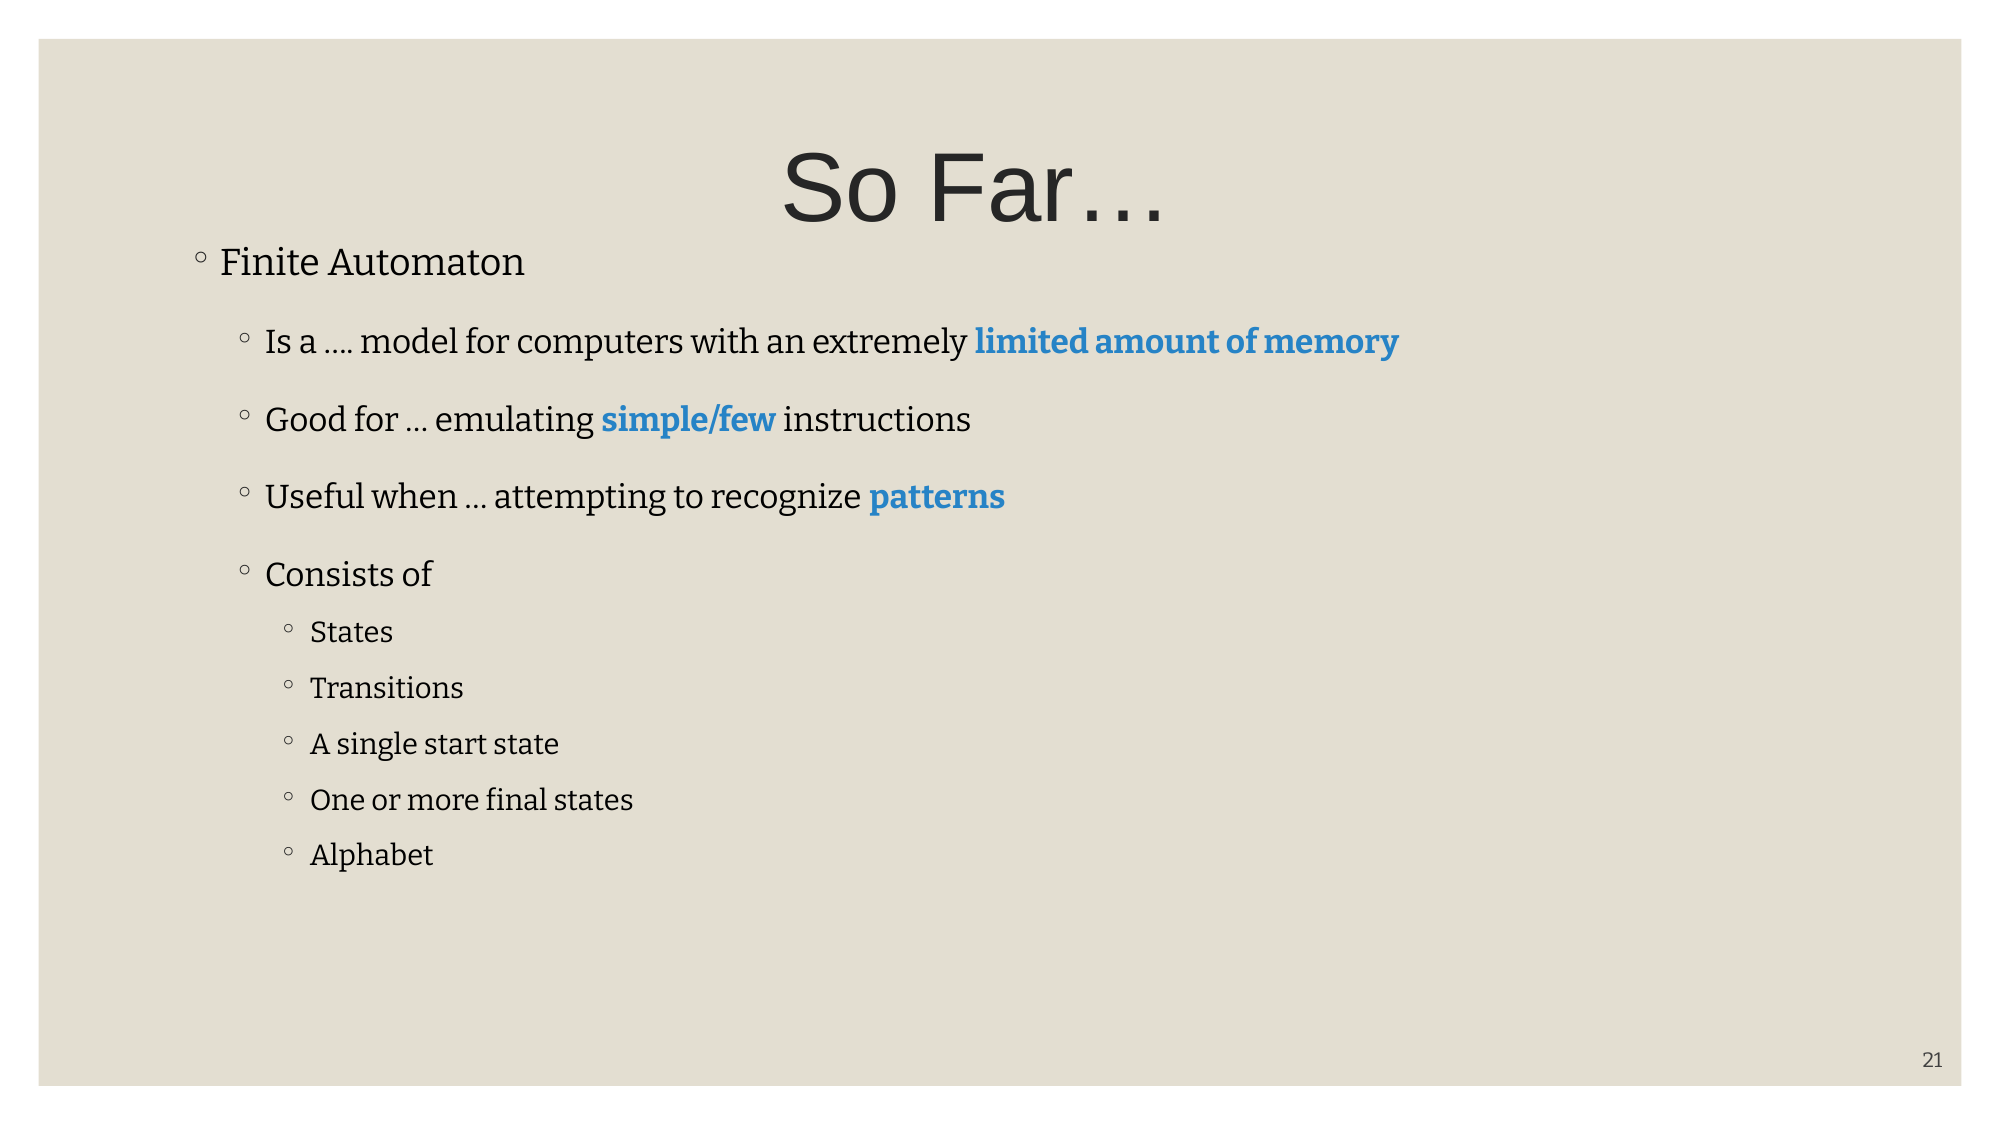

# So Far…
Finite Automaton
Is a …. model for computers with an extremely limited amount of memory
Good for … emulating simple/few instructions
Useful when … attempting to recognize patterns
Consists of
States
Transitions
A single start state
One or more final states
Alphabet

21